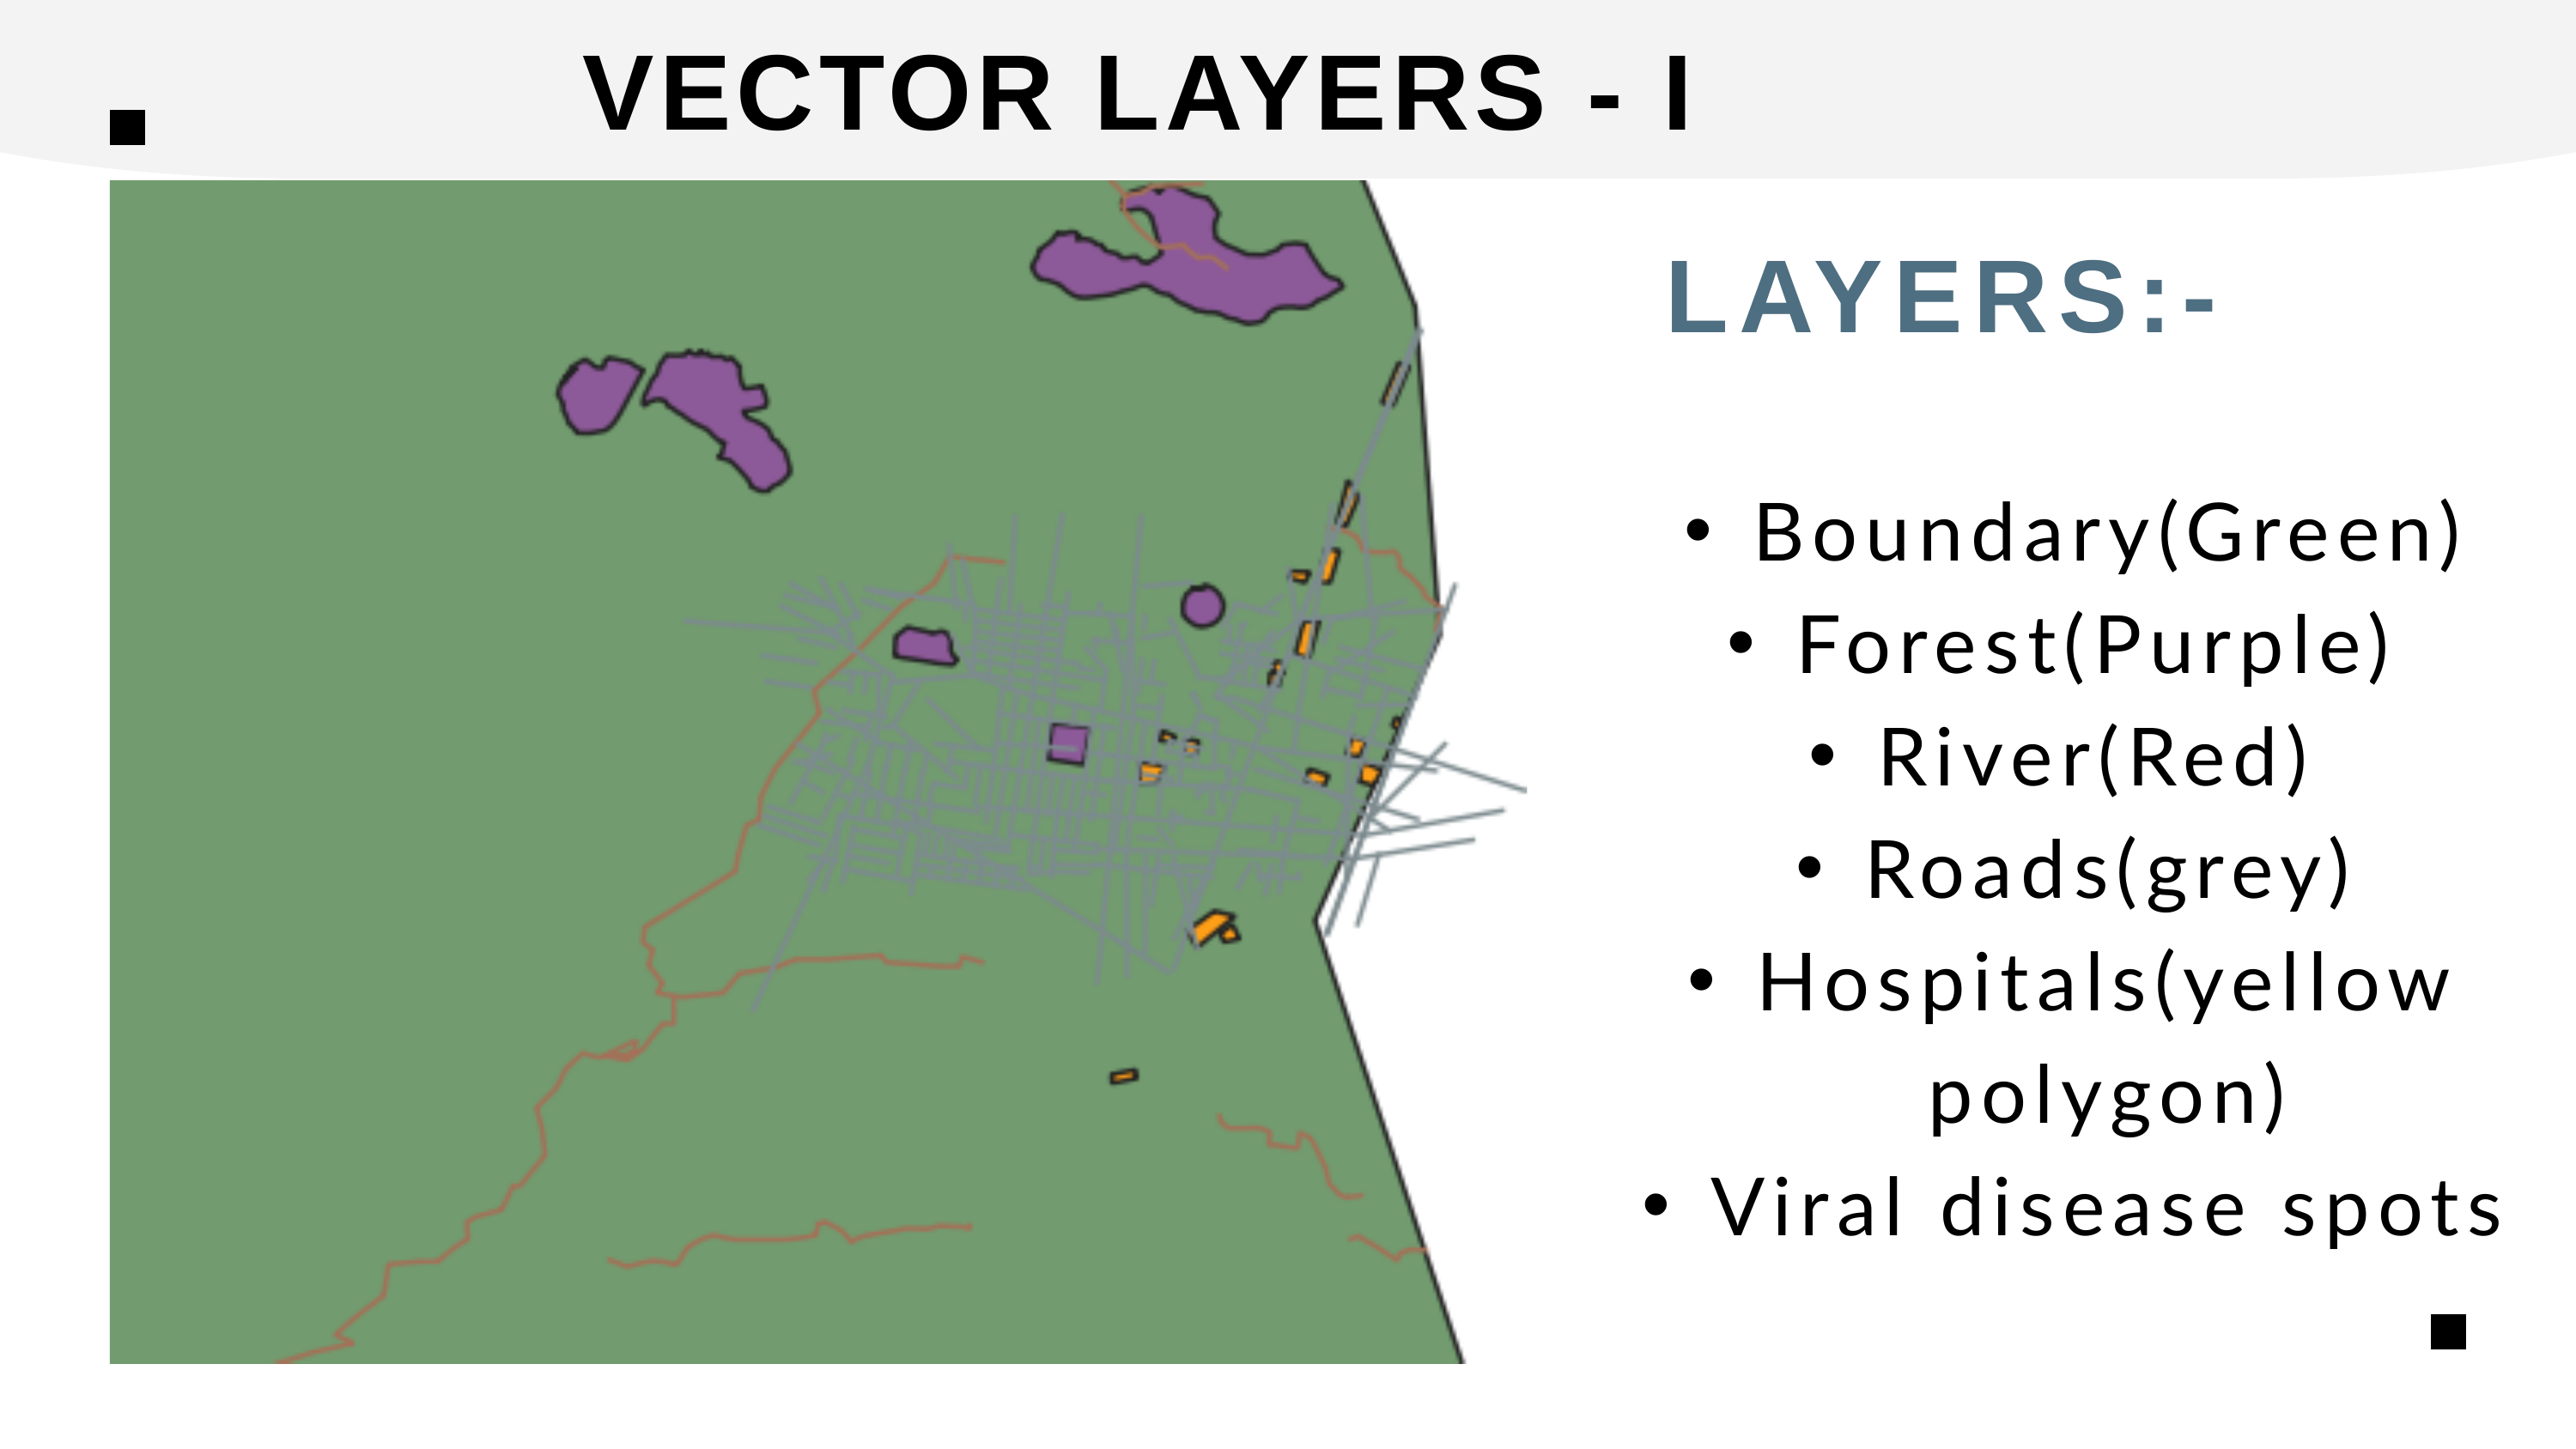

VECTOR LAYERS - I

LAYERS:-

Boundary(Green)
Forest(Purple)
River(Red)
Roads(grey)
Hospitals(yellow polygon)
Viral disease spots